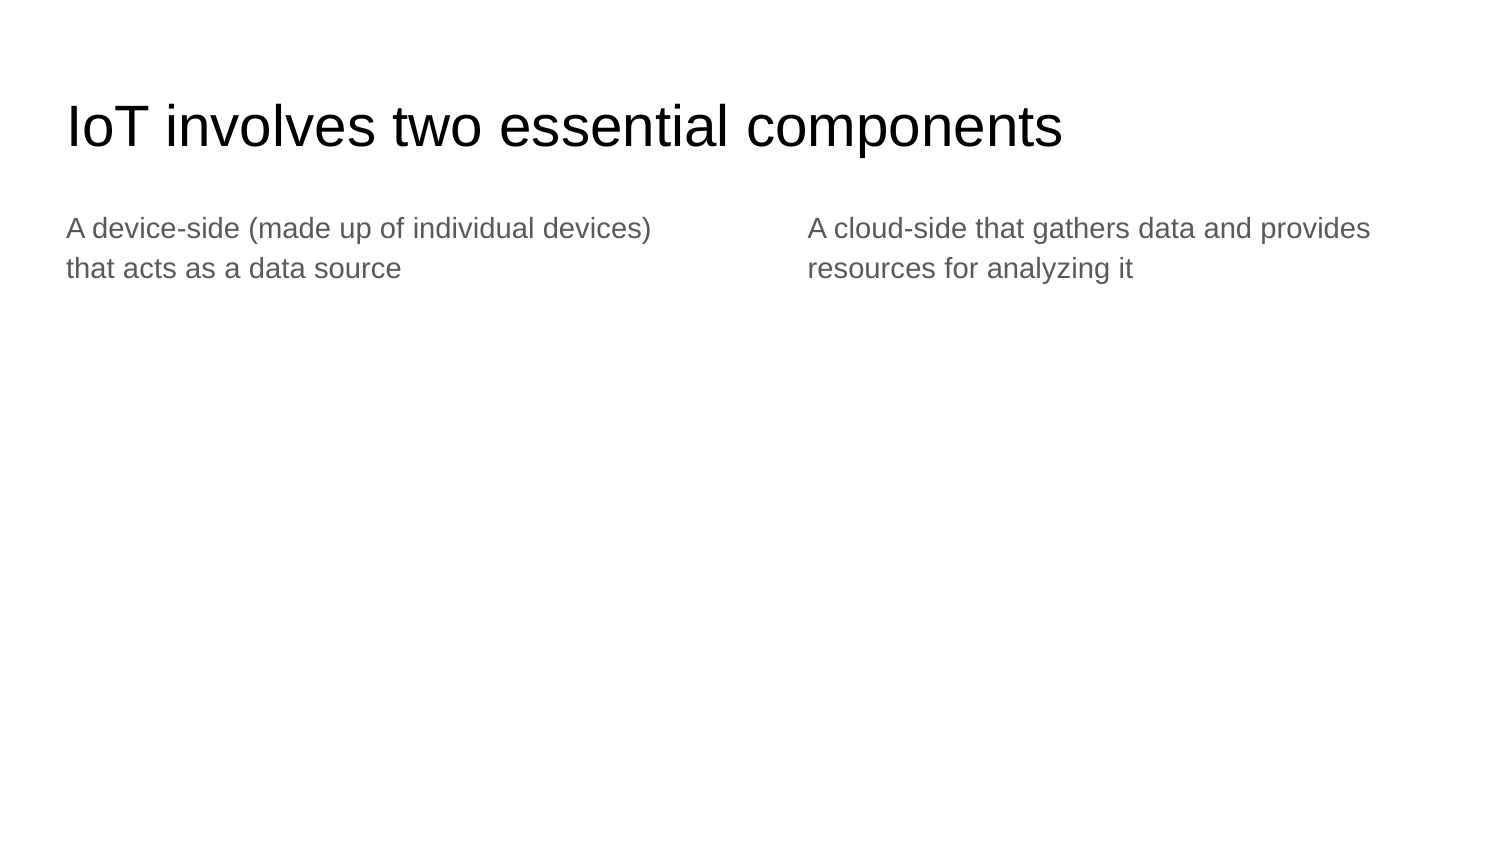

# IoT involves two essential components
A device-side (made up of individual devices) that acts as a data source
A cloud-side that gathers data and provides resources for analyzing it